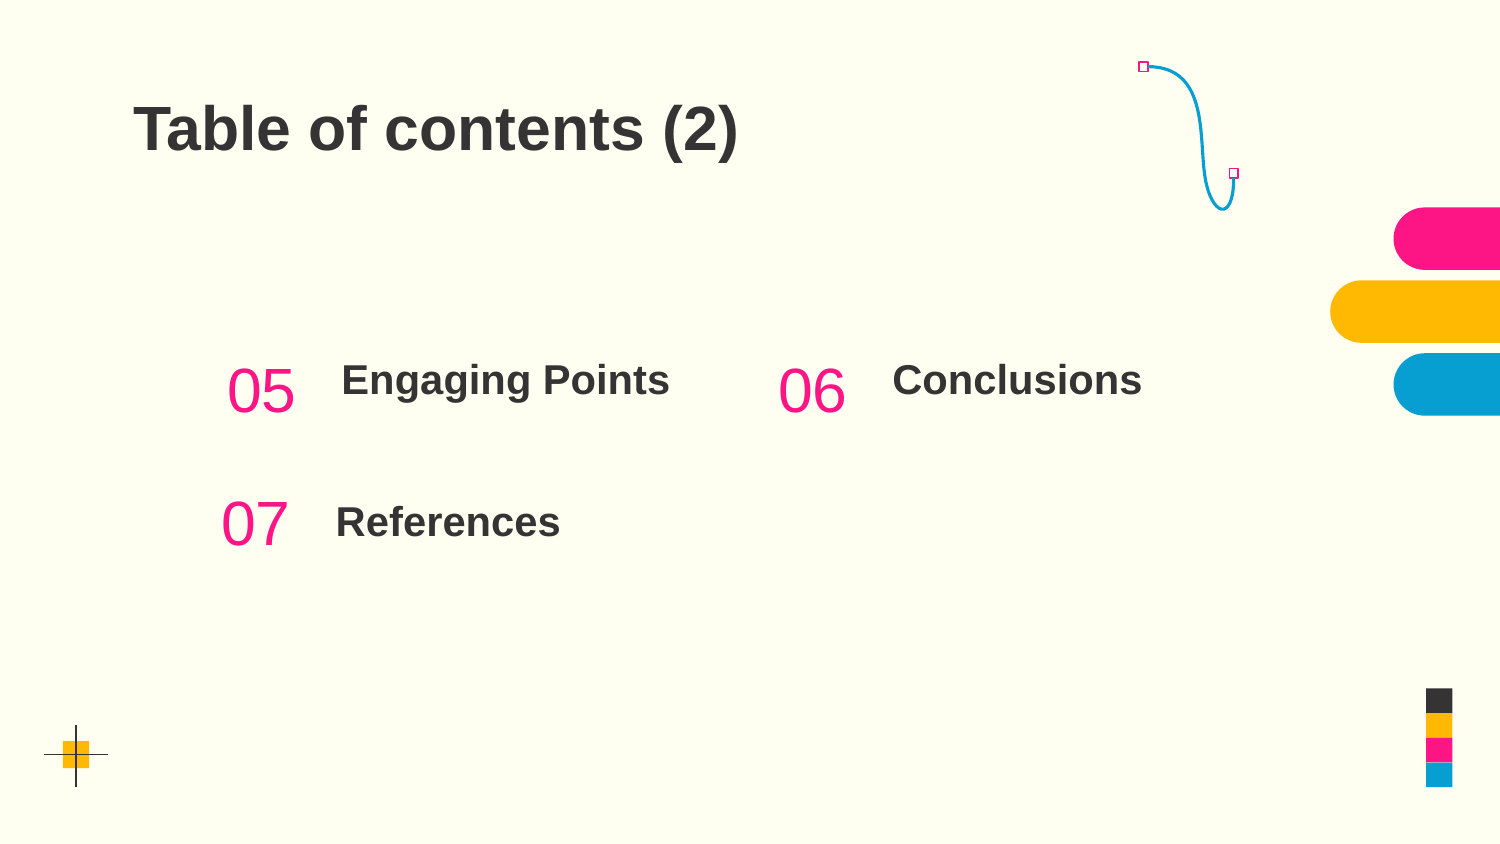

# Table of contents (2)
05
06
Engaging Points
Conclusions
07
References